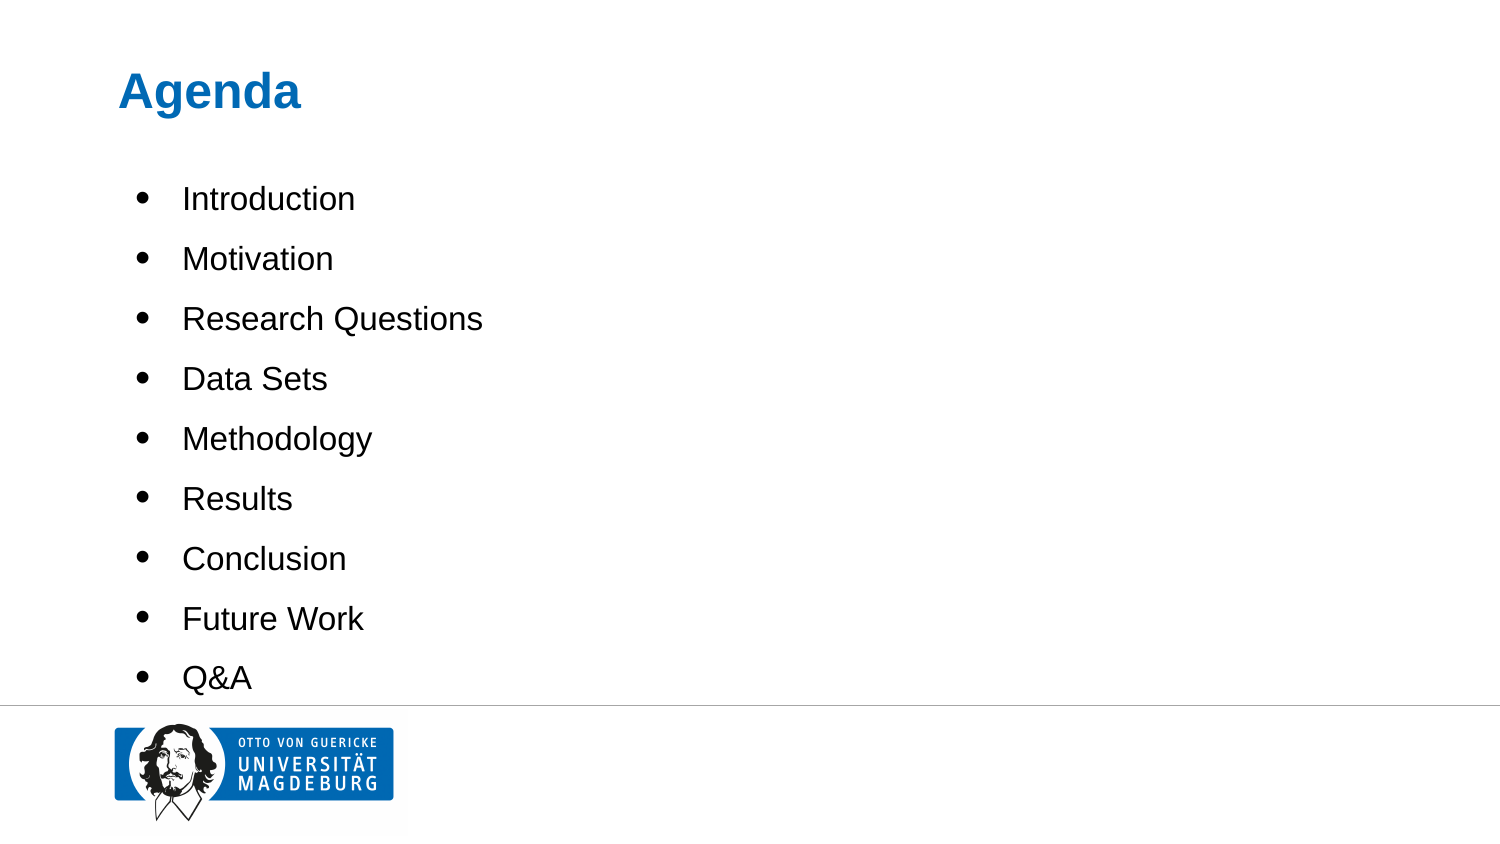

# Agenda
Introduction
Motivation
Research Questions
Data Sets
Methodology
Results
Conclusion
Future Work
Q&A